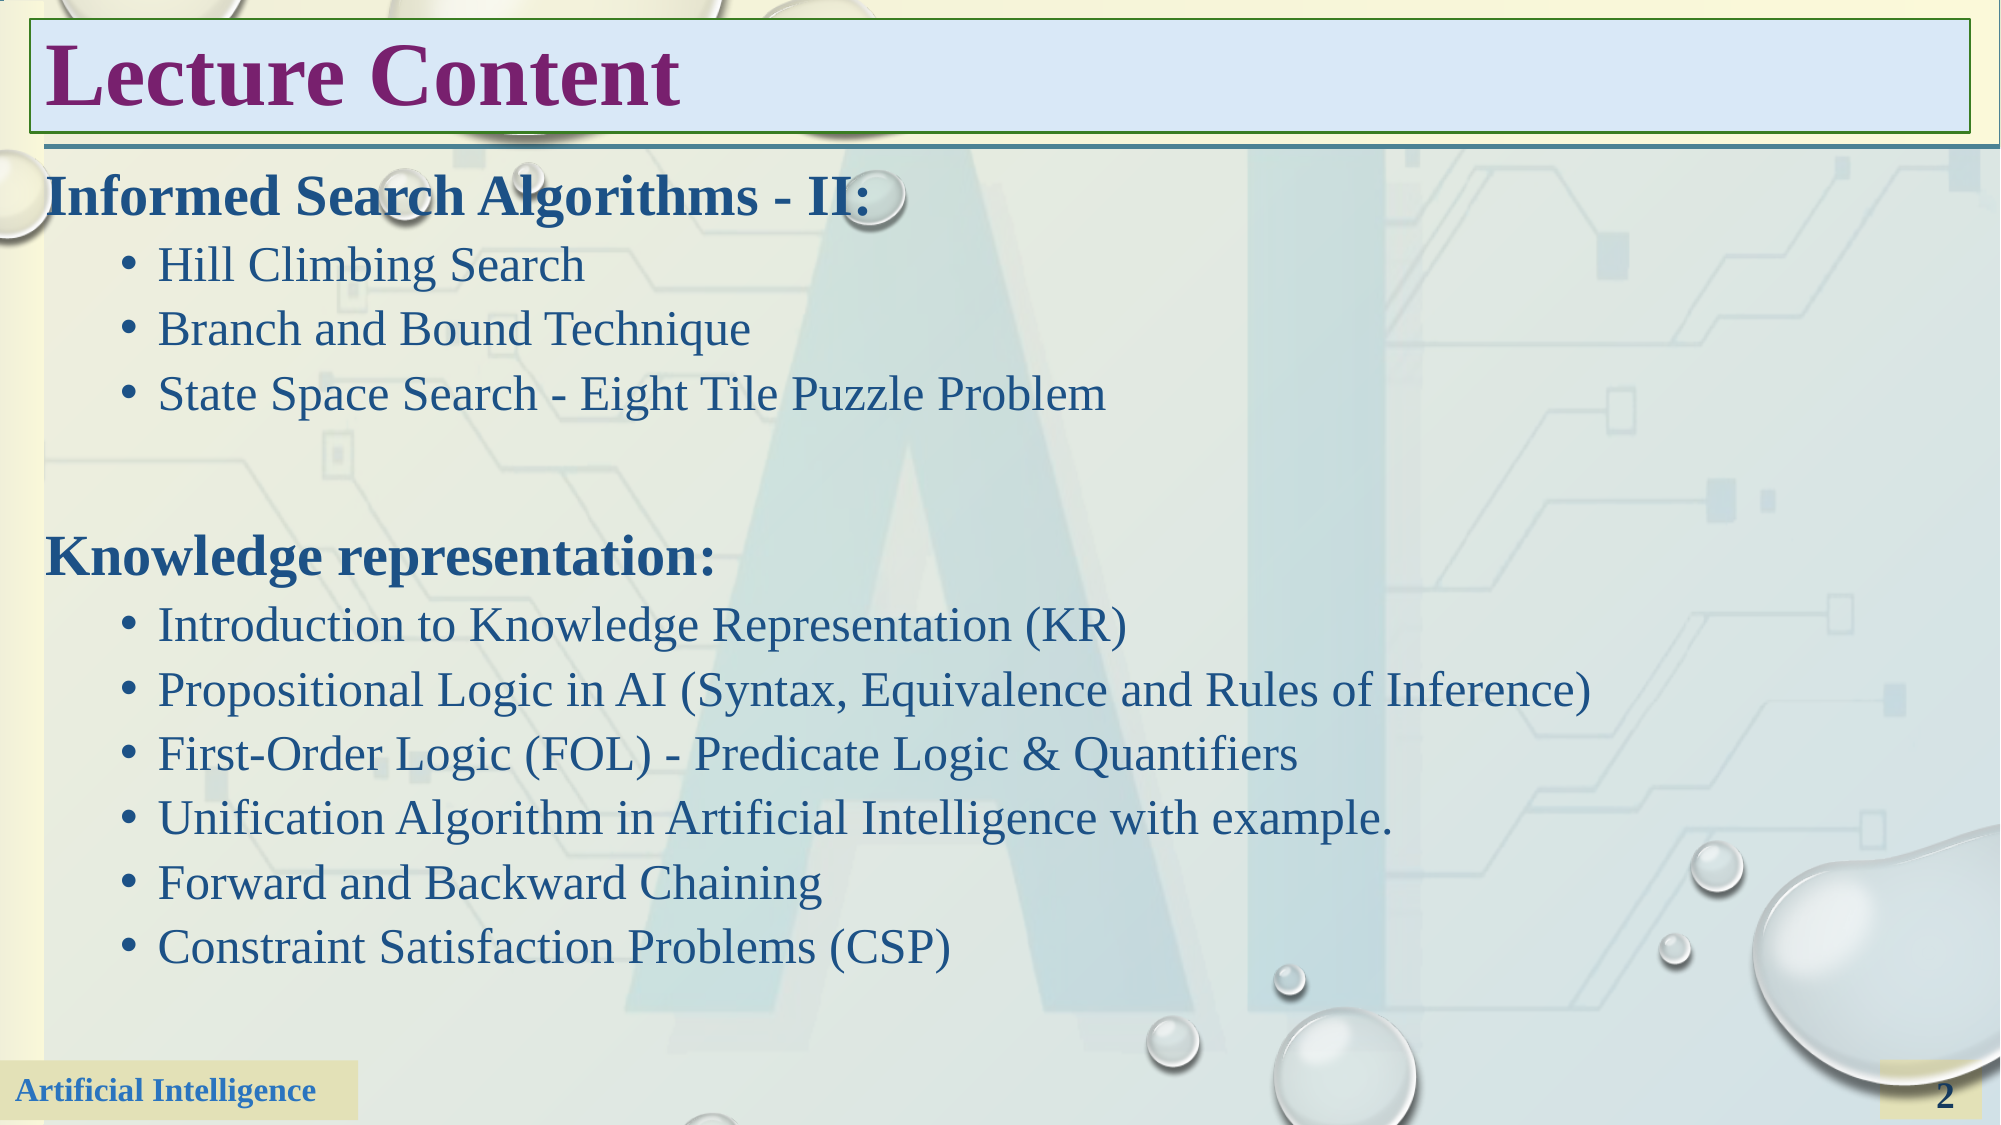

# Lecture Content
Informed Search Algorithms - II:
Hill Climbing Search
Branch and Bound Technique
State Space Search - Eight Tile Puzzle Problem

Knowledge representation:
Introduction to Knowledge Representation (KR)
Propositional Logic in AI (Syntax, Equivalence and Rules of Inference)
First-Order Logic (FOL) - Predicate Logic & Quantifiers
Unification Algorithm in Artificial Intelligence with example.
Forward and Backward Chaining
Constraint Satisfaction Problems (CSP)
2